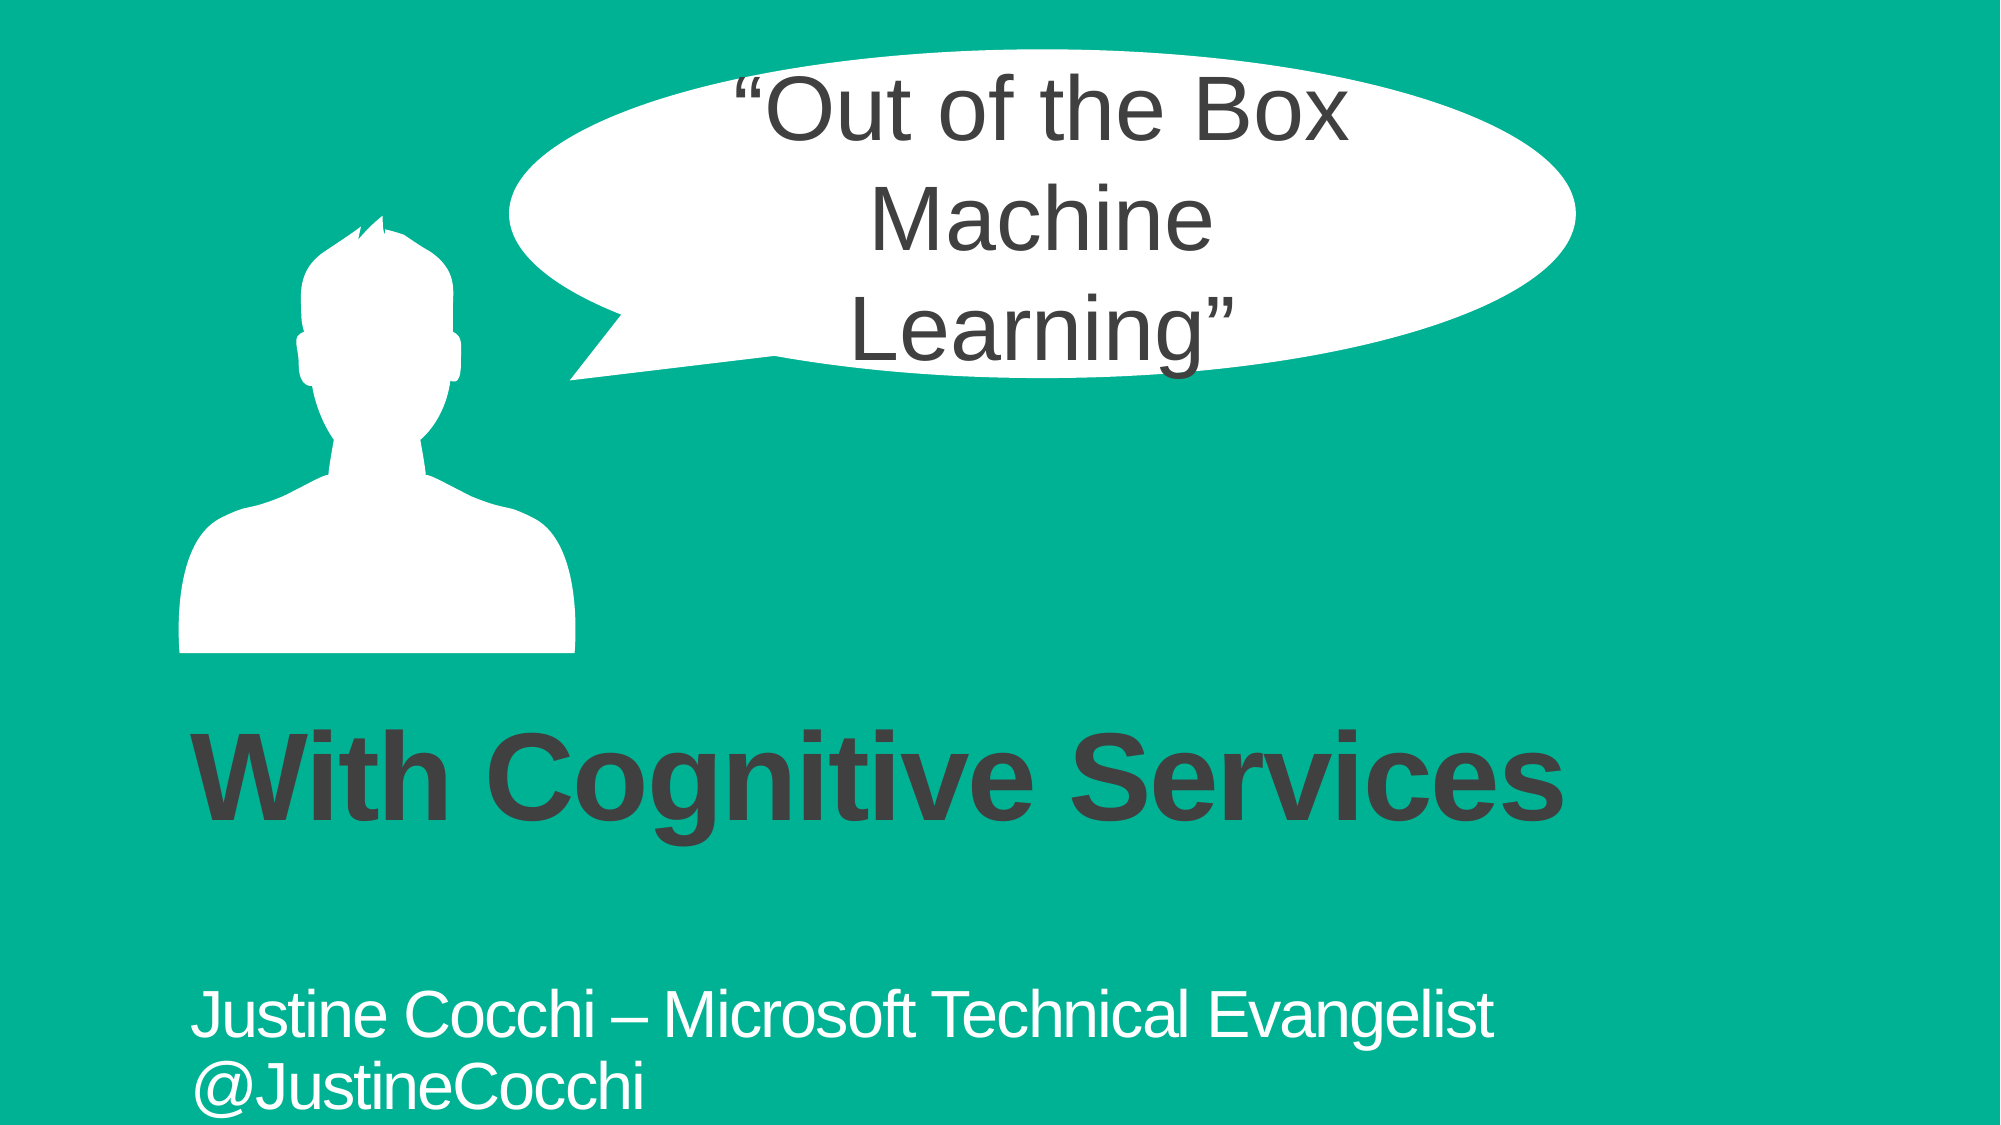

“Out of the Box Machine Learning”

# With Cognitive Services

Justine Cocchi – Microsoft Technical Evangelist
@JustineCocchi